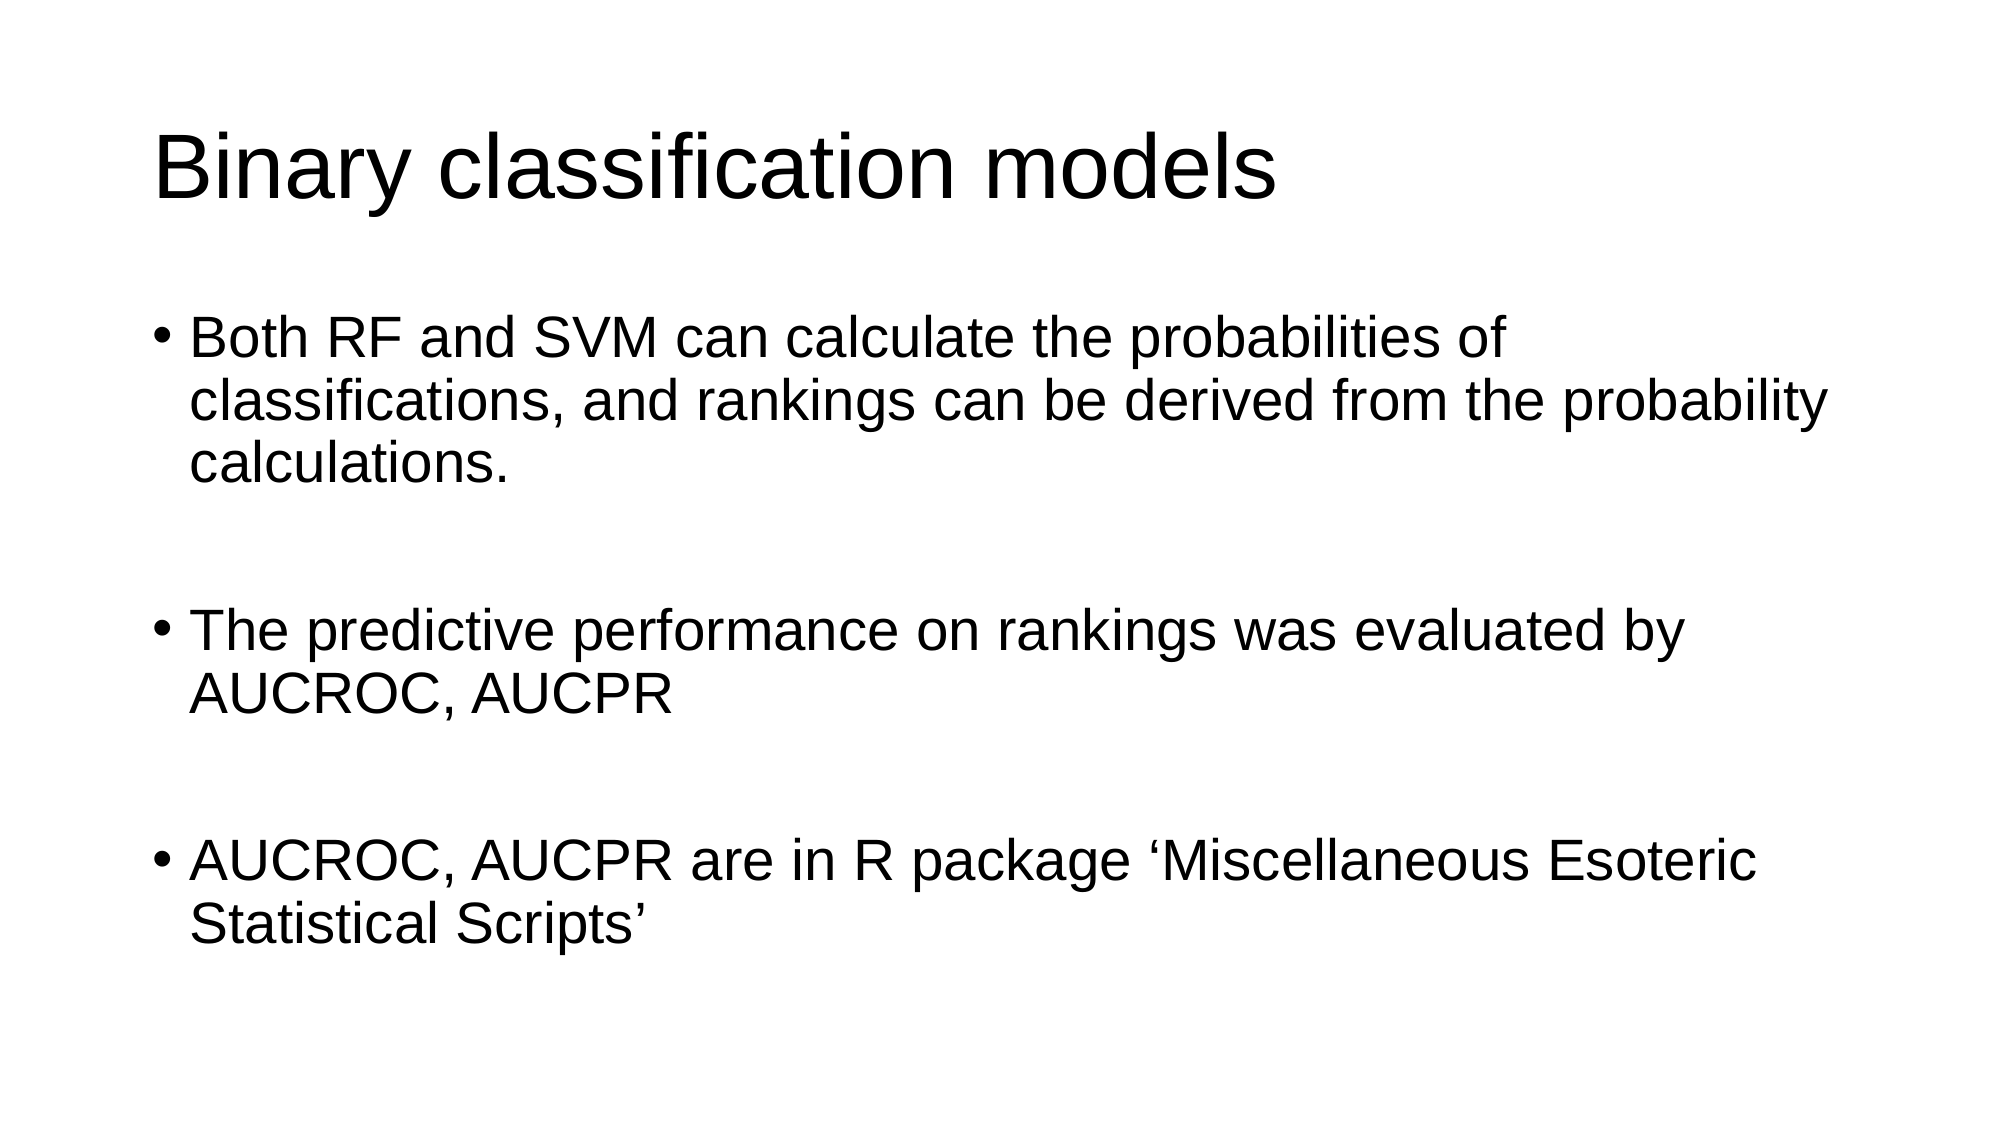

# Binary classification models
Both RF and SVM can calculate the probabilities of classifications, and rankings can be derived from the probability calculations.

The predictive performance on rankings was evaluated by AUCROC, AUCPR

AUCROC, AUCPR are in R package ‘Miscellaneous Esoteric Statistical Scripts’